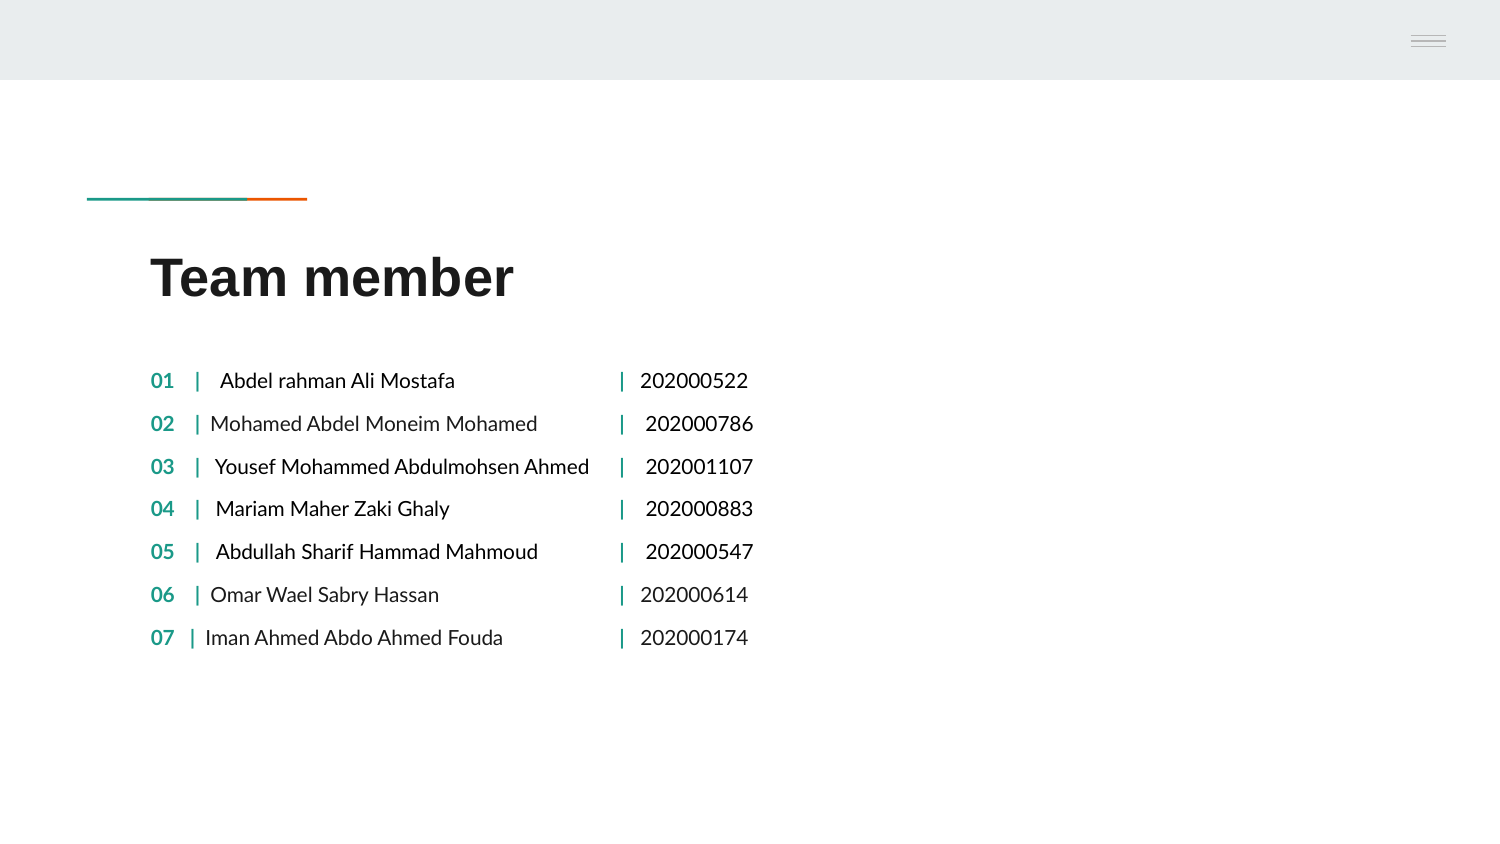

# Team member
01    |    Abdel rahman Ali Mostafa
   |   202000522
02    |  Mohamed Abdel Moneim Mohamed
   |    202000786
03    |   Yousef Mohammed Abdulmohsen Ahmed

   |    202001107

04    |   Mariam Maher Zaki Ghaly

   |    202000883

05    |   Abdullah Sharif Hammad Mahmoud

   |    202000547

06    |  Omar Wael Sabry Hassan

   |   202000614

07   |  Iman Ahmed Abdo Ahmed Fouda

   |   202000174